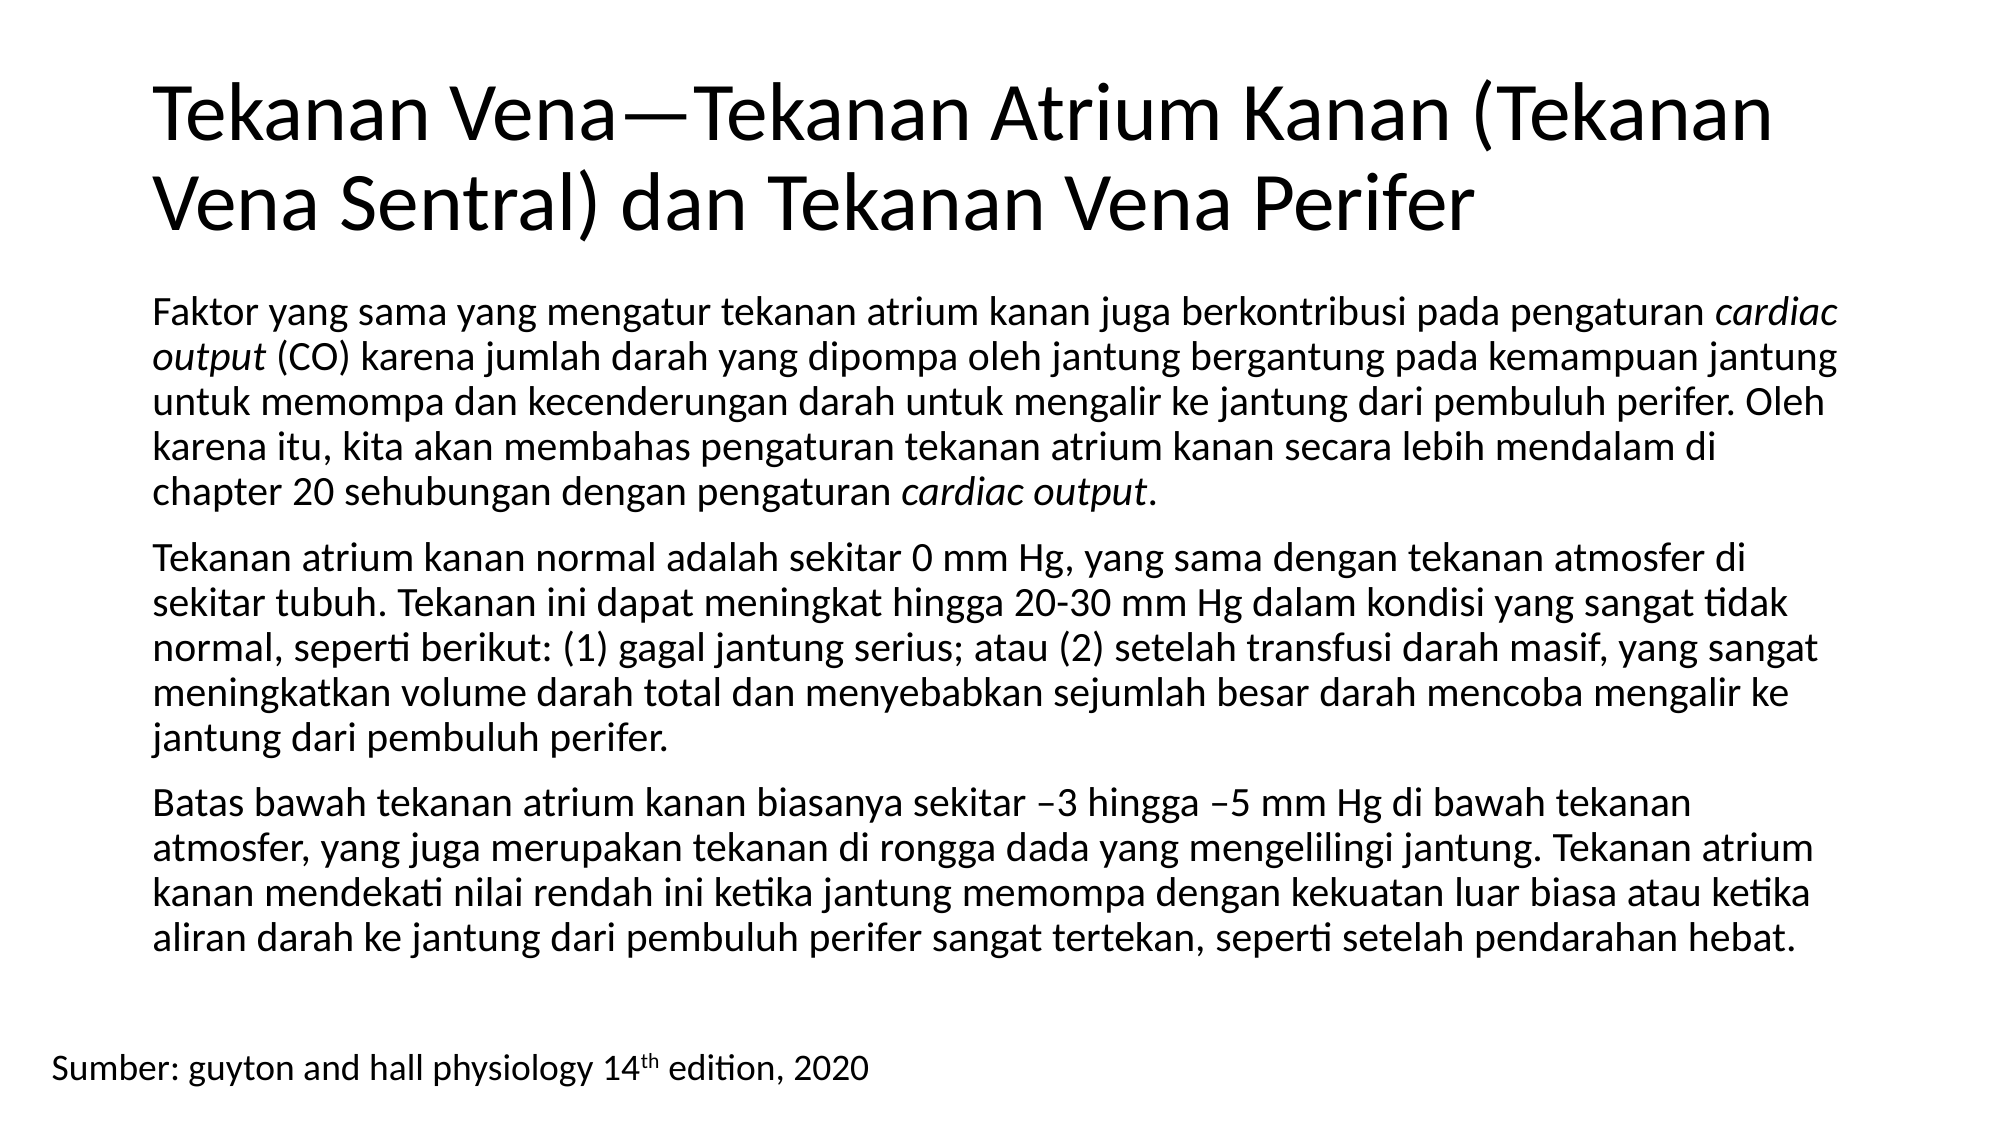

# Tekanan Vena—Tekanan Atrium Kanan (Tekanan Vena Sentral) dan Tekanan Vena Perifer
Faktor yang sama yang mengatur tekanan atrium kanan juga berkontribusi pada pengaturan cardiac output (CO) karena jumlah darah yang dipompa oleh jantung bergantung pada kemampuan jantung untuk memompa dan kecenderungan darah untuk mengalir ke jantung dari pembuluh perifer. Oleh karena itu, kita akan membahas pengaturan tekanan atrium kanan secara lebih mendalam di chapter 20 sehubungan dengan pengaturan cardiac output.
Tekanan atrium kanan normal adalah sekitar 0 mm Hg, yang sama dengan tekanan atmosfer di sekitar tubuh. Tekanan ini dapat meningkat hingga 20-30 mm Hg dalam kondisi yang sangat tidak normal, seperti berikut: (1) gagal jantung serius; atau (2) setelah transfusi darah masif, yang sangat meningkatkan volume darah total dan menyebabkan sejumlah besar darah mencoba mengalir ke jantung dari pembuluh perifer.
Batas bawah tekanan atrium kanan biasanya sekitar –3 hingga –5 mm Hg di bawah tekanan atmosfer, yang juga merupakan tekanan di rongga dada yang mengelilingi jantung. Tekanan atrium kanan mendekati nilai rendah ini ketika jantung memompa dengan kekuatan luar biasa atau ketika aliran darah ke jantung dari pembuluh perifer sangat tertekan, seperti setelah pendarahan hebat.
Sumber: guyton and hall physiology 14th edition, 2020